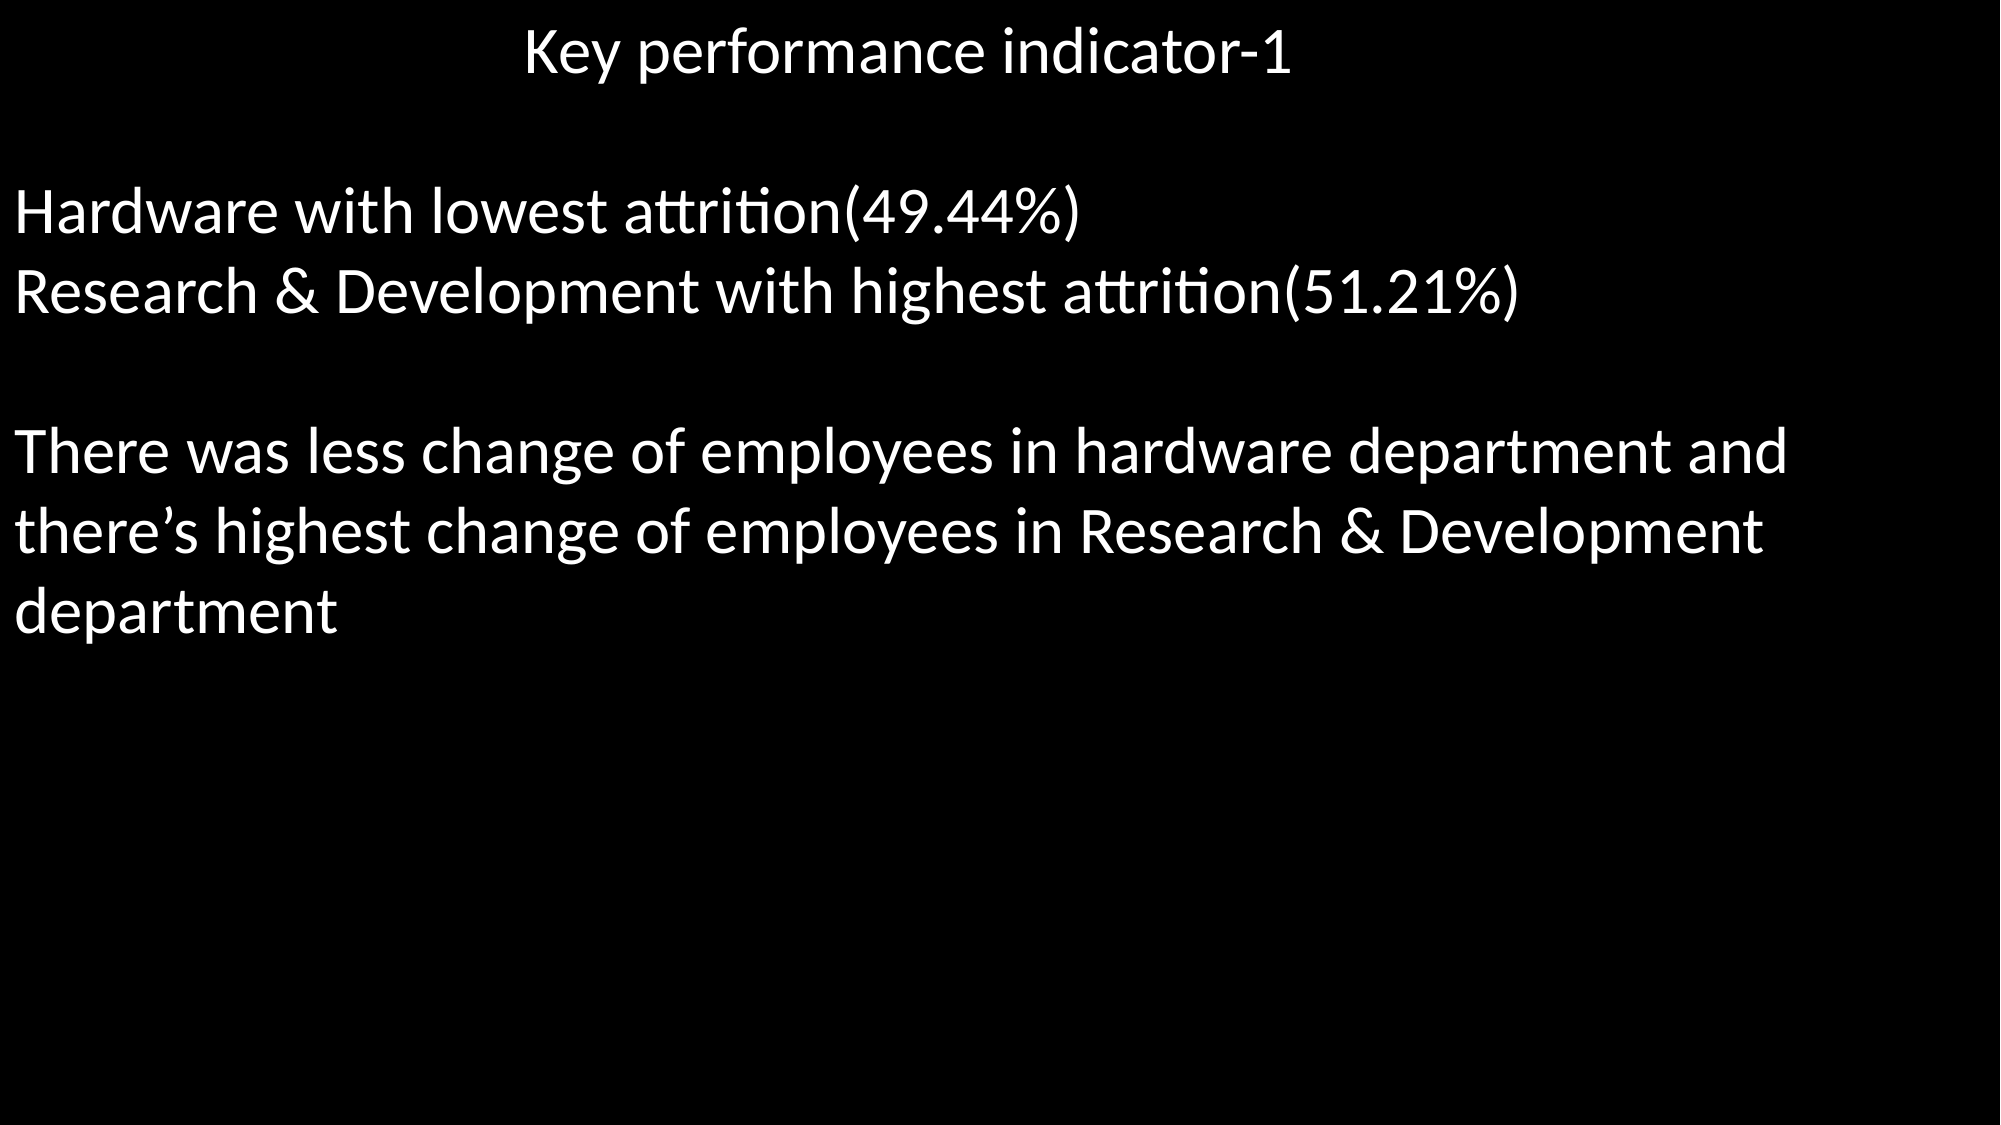

Key performance indicator-1

Hardware with lowest attrition(49.44%)
Research & Development with highest attrition(51.21%)

There was less change of employees in hardware department and there’s highest change of employees in Research & Development
department